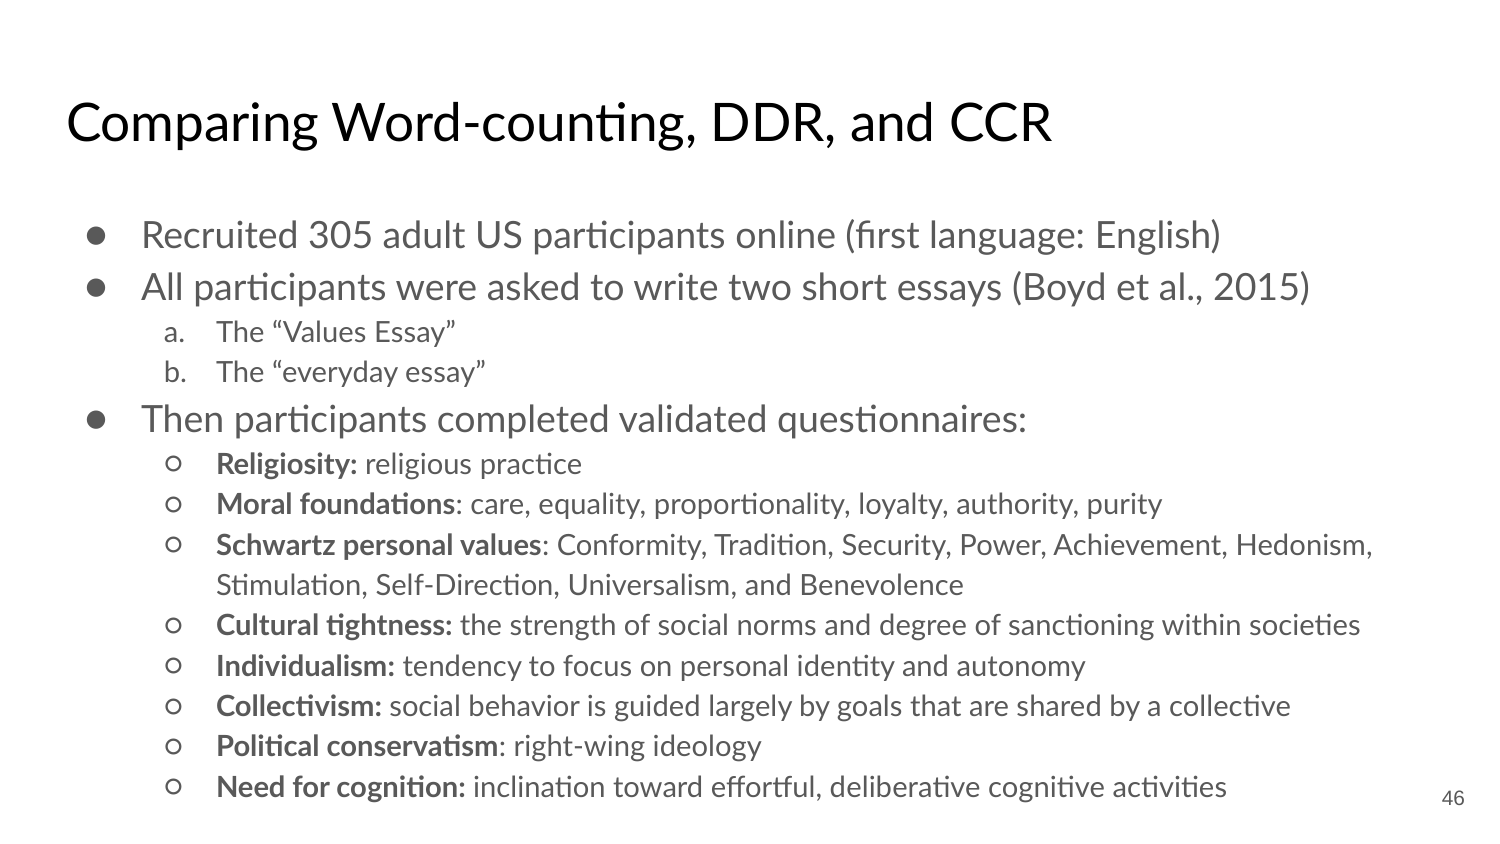

# Comparing Word-counting, DDR, and CCR
Recruited 305 adult US participants online (first language: English)
All participants were asked to write two short essays (Boyd et al., 2015)
The “Values Essay”
The “everyday essay”
Then participants completed validated questionnaires:
Religiosity: religious practice
Moral foundations: care, equality, proportionality, loyalty, authority, purity
Schwartz personal values: Conformity, Tradition, Security, Power, Achievement, Hedonism, Stimulation, Self-Direction, Universalism, and Benevolence
Cultural tightness: the strength of social norms and degree of sanctioning within societies
Individualism: tendency to focus on personal identity and autonomy
Collectivism: social behavior is guided largely by goals that are shared by a collective
Political conservatism: right-wing ideology
Need for cognition: inclination toward effortful, deliberative cognitive activities
46